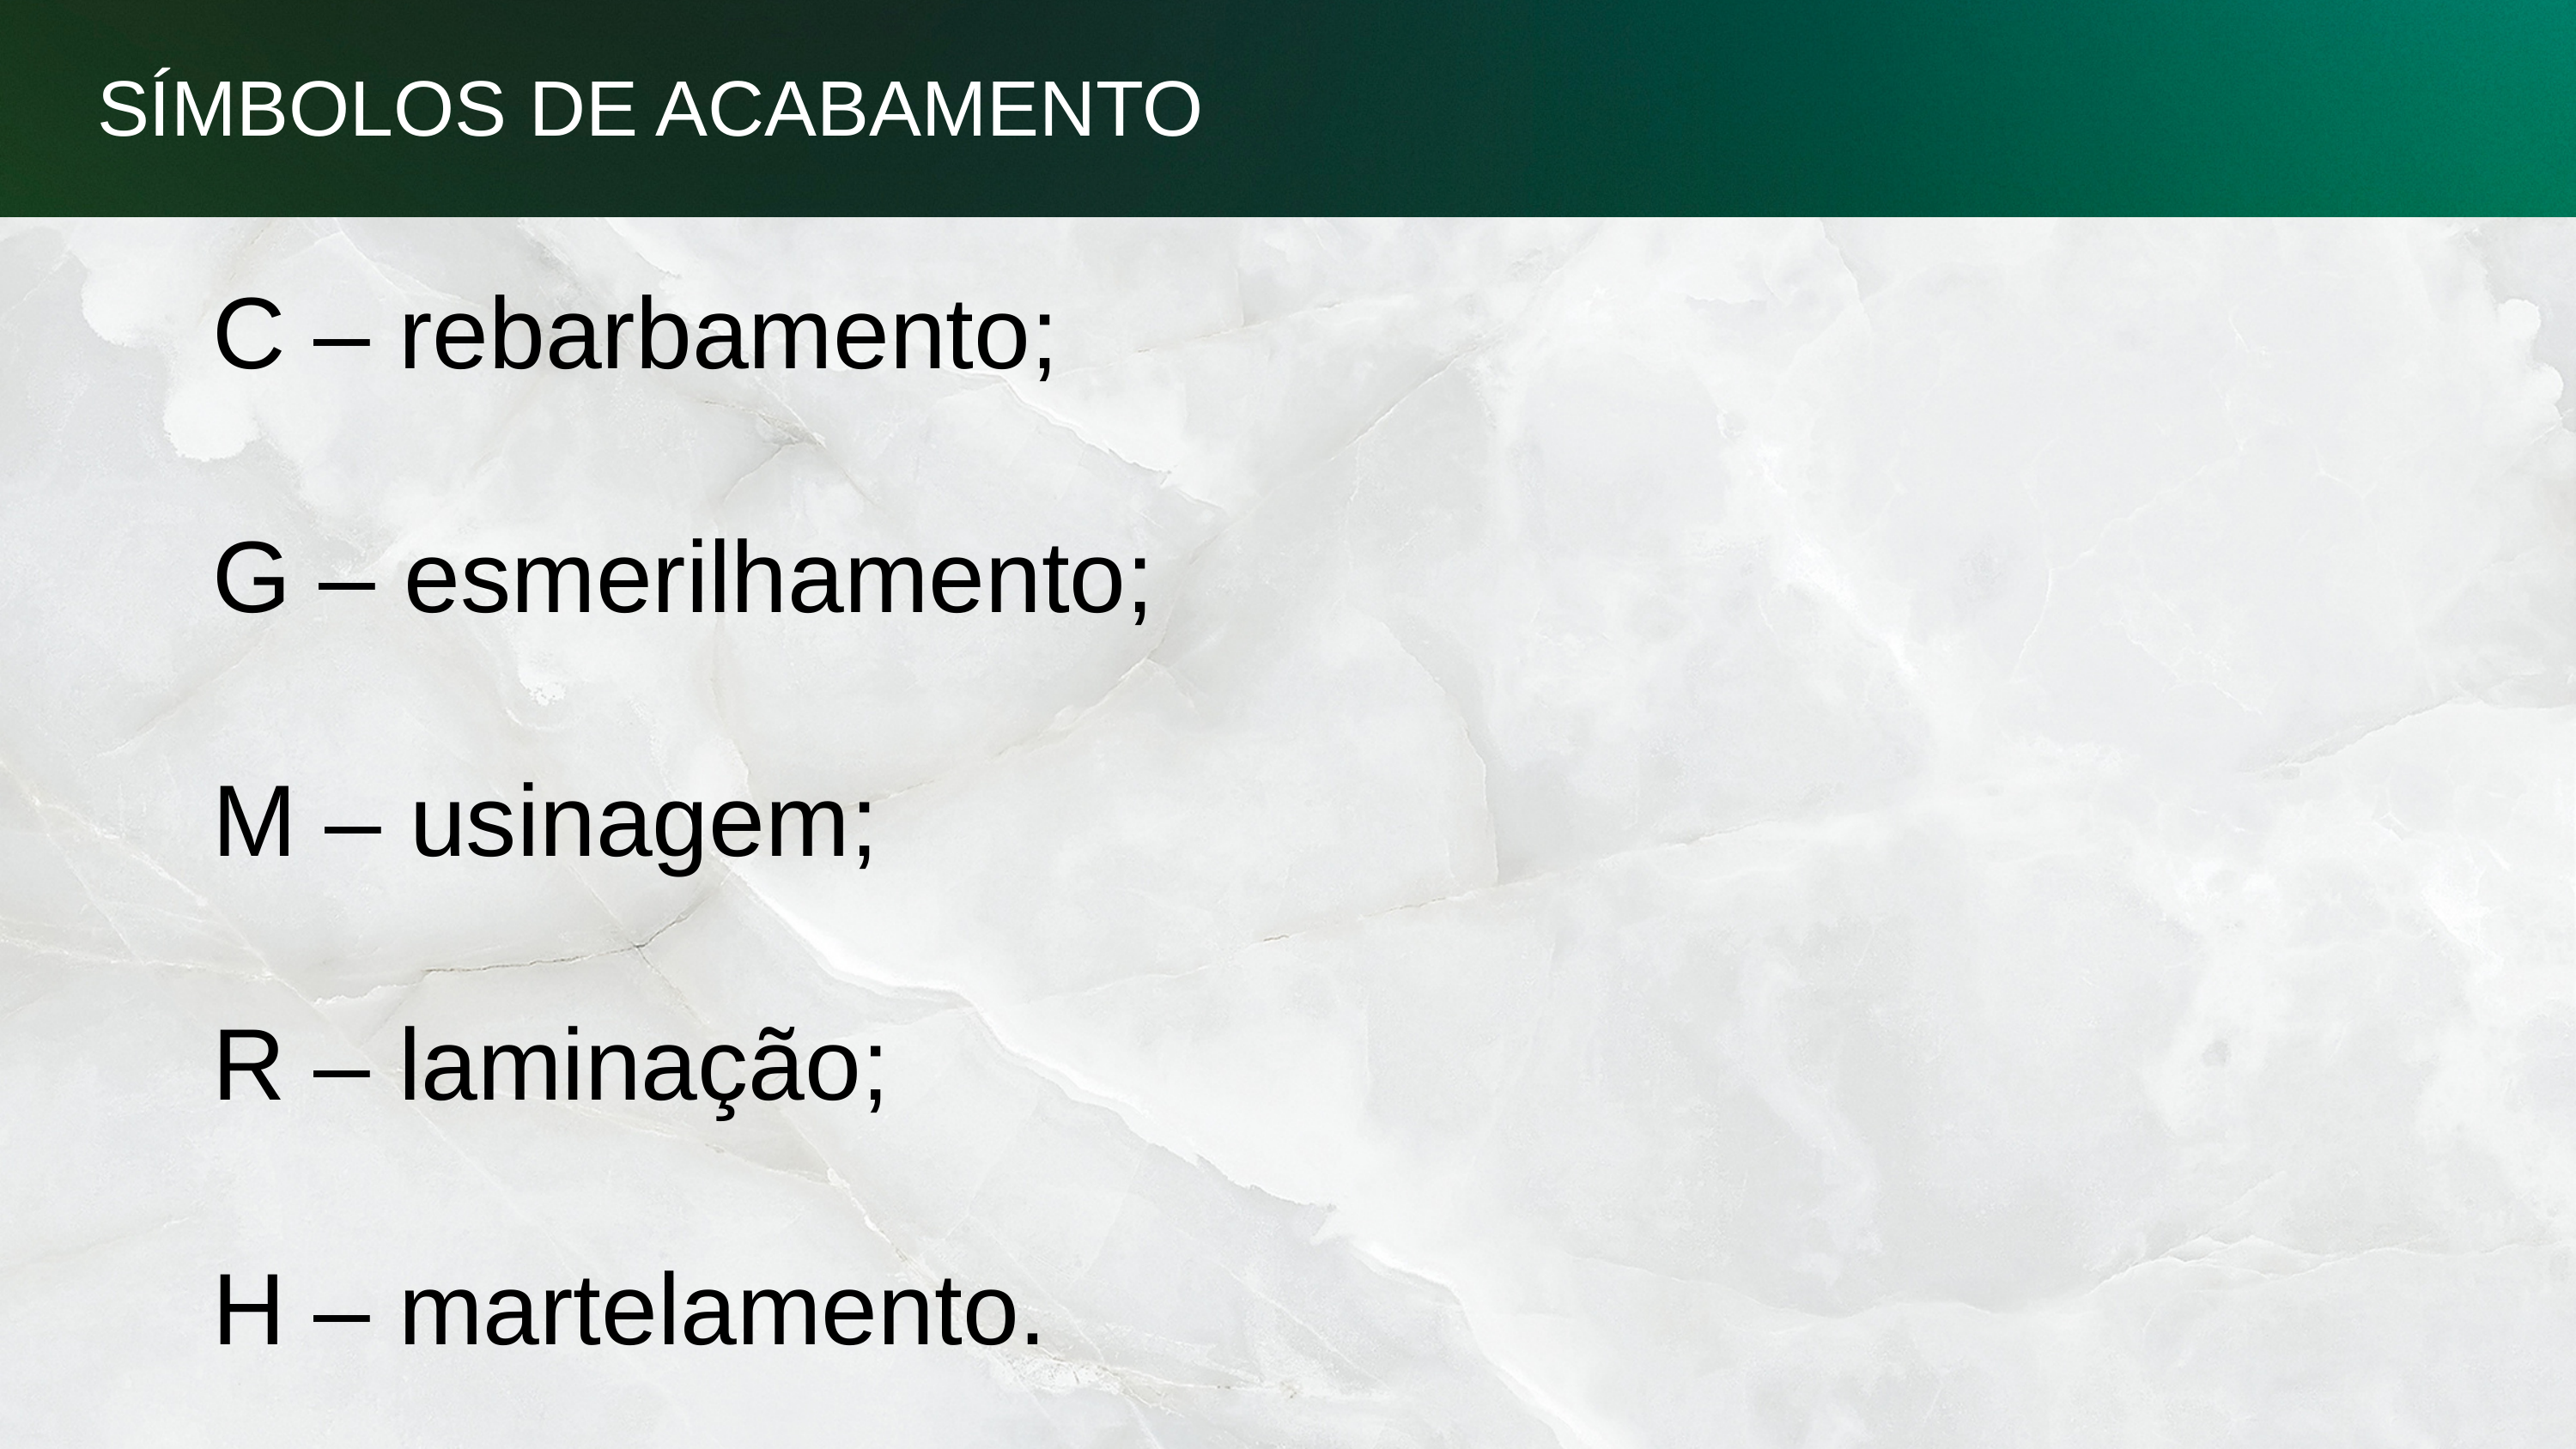

SÍMBOLOS DE ACABAMENTO
C – rebarbamento;

G – esmerilhamento;

M – usinagem;

R – laminação;

H – martelamento.